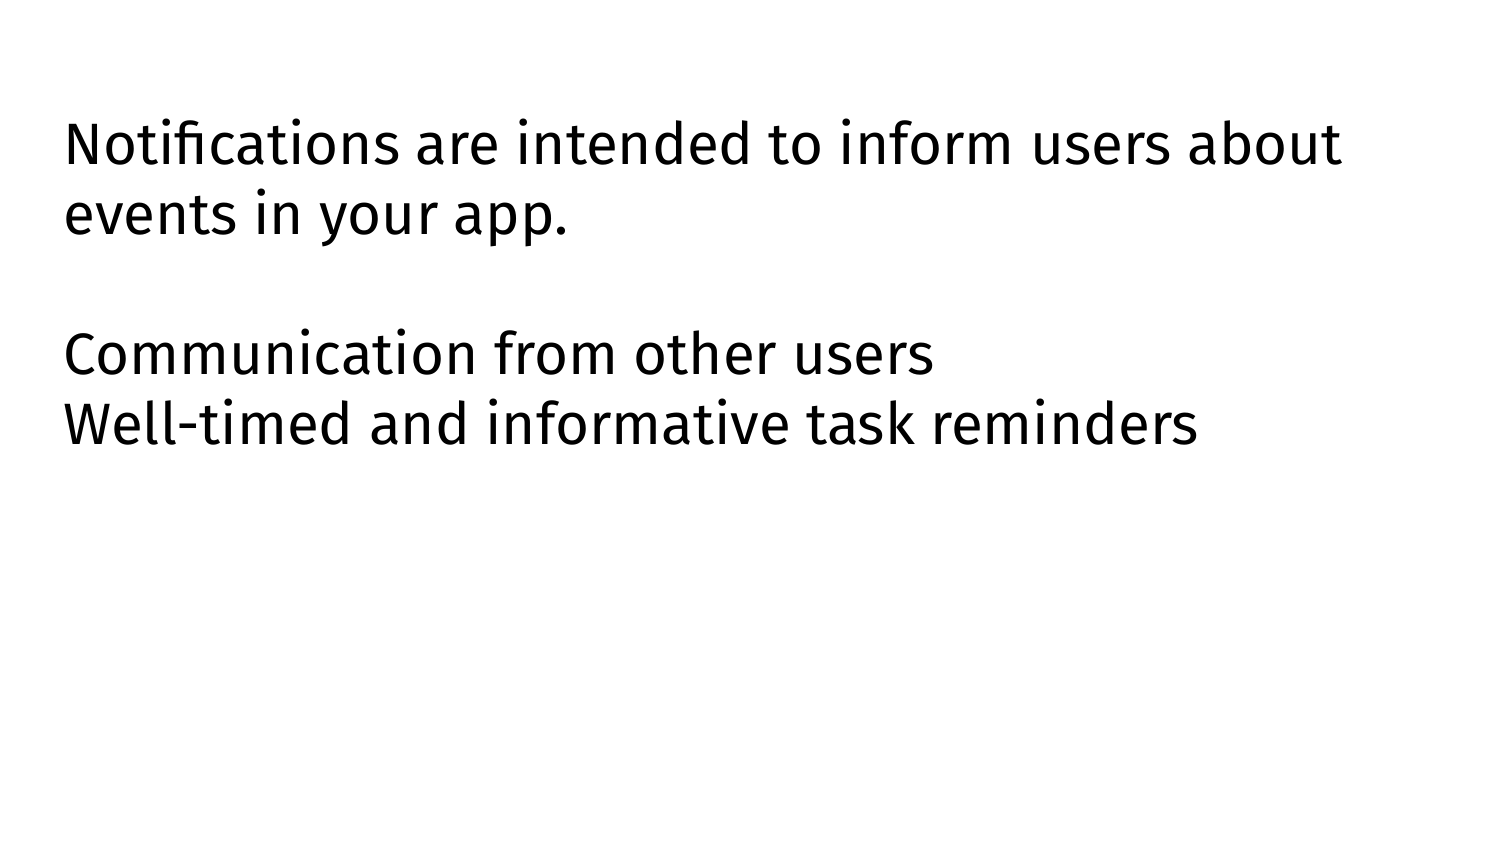

Notifications are intended to inform users about events in your app.
Communication from other users
Well-timed and informative task reminders